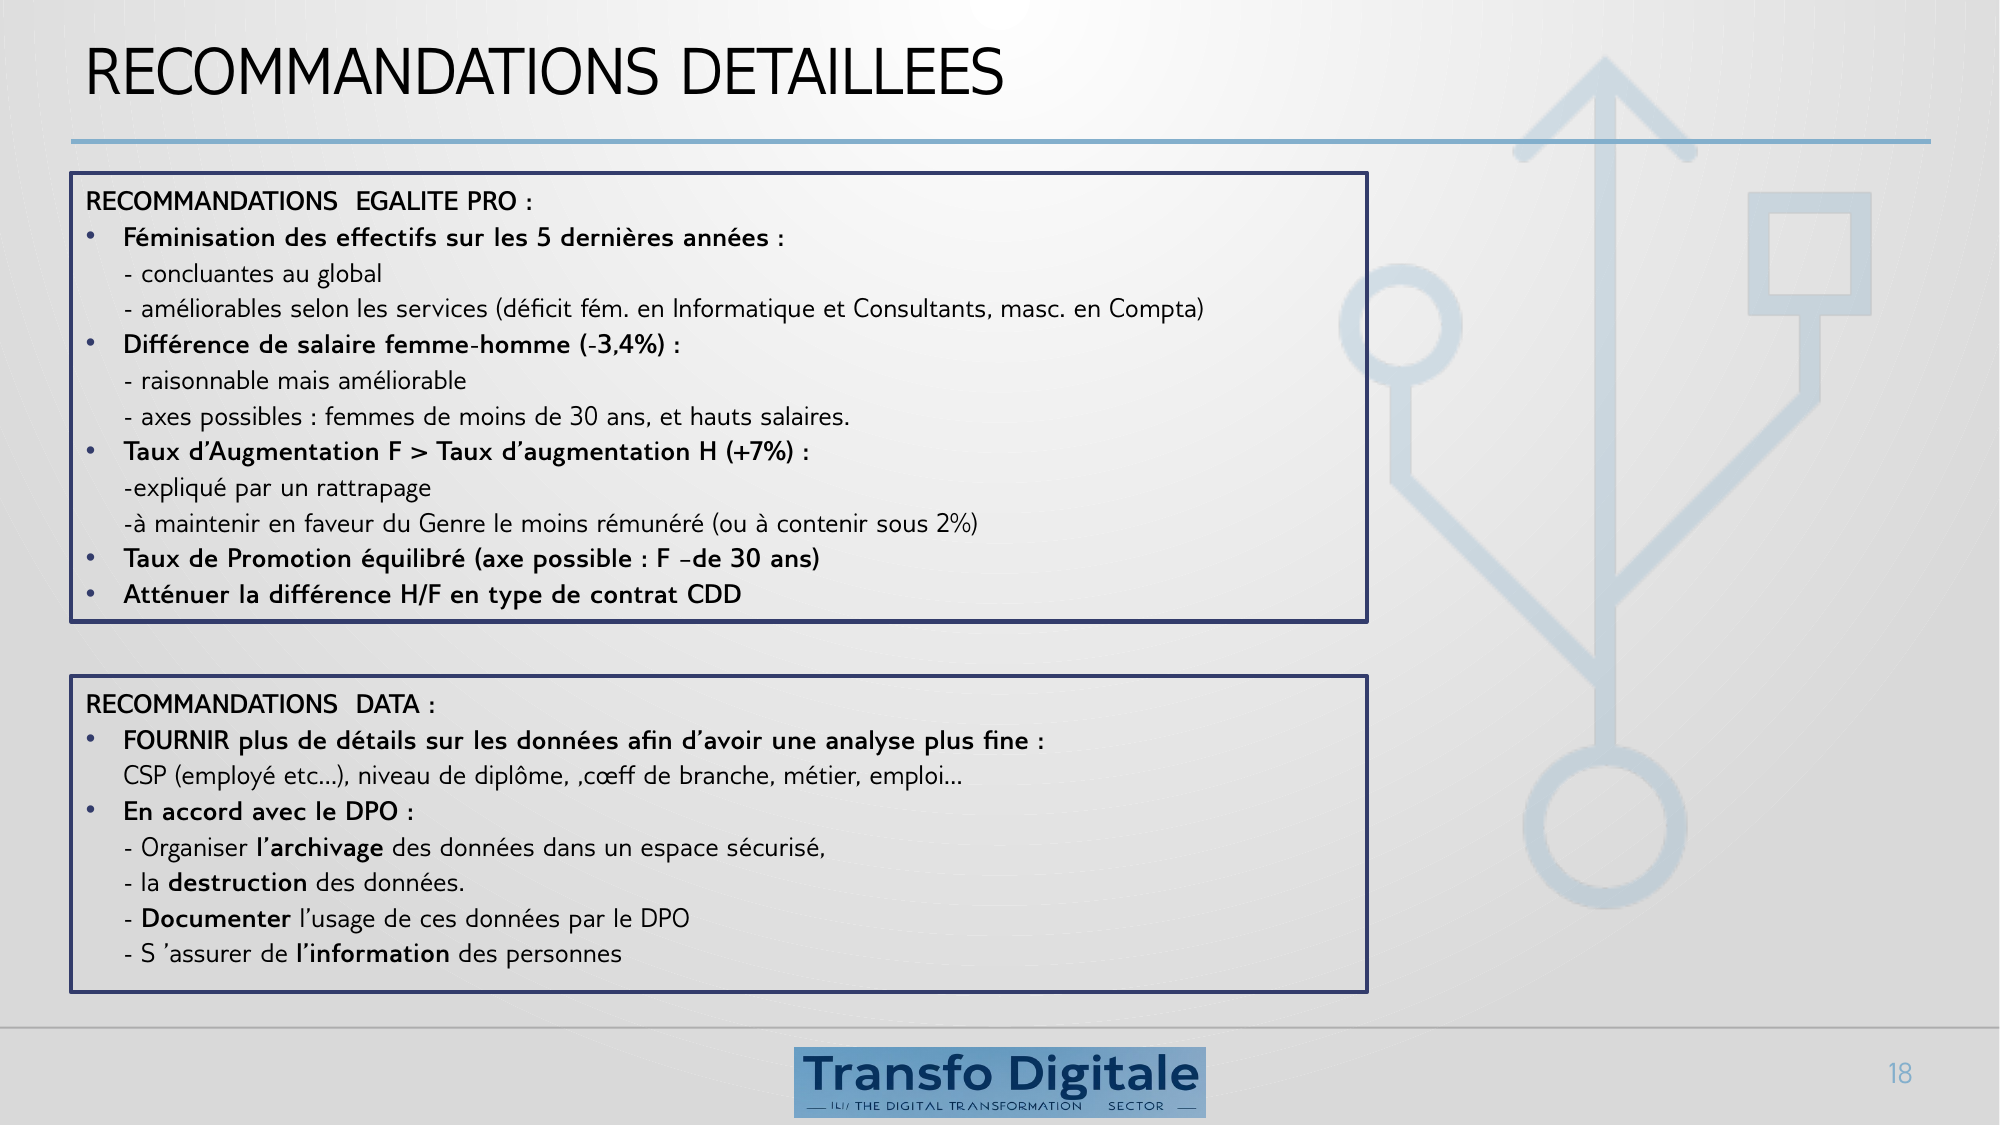

# RECOMMANDATIONS DETAILLEES
RECOMMANDATIONS  EGALITE PRO :
Féminisation des effectifs sur les 5 dernières années :
- concluantes au global
- améliorables selon les services (déficit fém. en Informatique et Consultants, masc. en Compta)
Différence de salaire femme-homme (-3,4%) :
- raisonnable mais améliorable
- axes possibles : femmes de moins de 30 ans, et hauts salaires.
Taux d’Augmentation F > Taux d’augmentation H (+7%) :
-expliqué par un rattrapage
-à maintenir en faveur du Genre le moins rémunéré (ou à contenir sous 2%)
Taux de Promotion équilibré (axe possible : F –de 30 ans)
Atténuer la différence H/F en type de contrat CDD
RECOMMANDATIONS  DATA :
FOURNIR plus de détails sur les données afin d’avoir une analyse plus fine :
CSP (employé etc…), niveau de diplôme, ,coeff de branche, métier, emploi…
En accord avec le DPO :
- Organiser l’archivage des données dans un espace sécurisé,
- la destruction des données.
- Documenter l’usage de ces données par le DPO
- S ’assurer de l’information des personnes
18